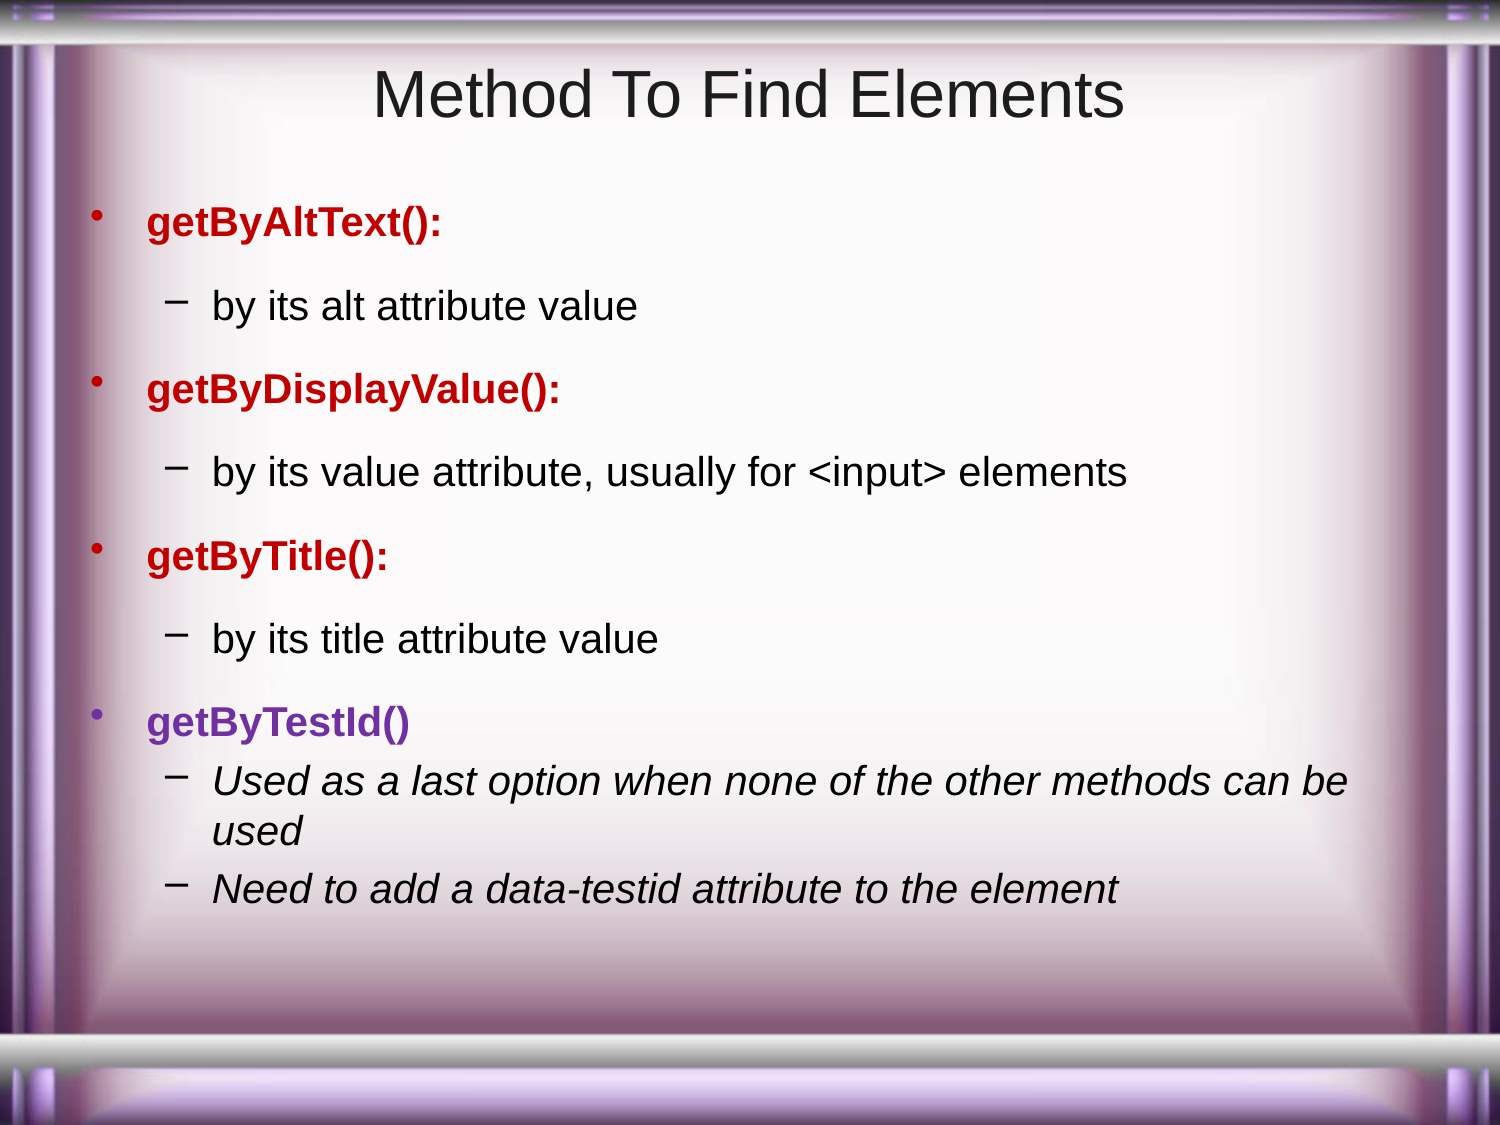

# Method To Find Elements
getByAltText():
by its alt attribute value
getByDisplayValue():
by its value attribute, usually for <input> elements
getByTitle():
by its title attribute value
getByTestId()
Used as a last option when none of the other methods can be used
Need to add a data-testid attribute to the element